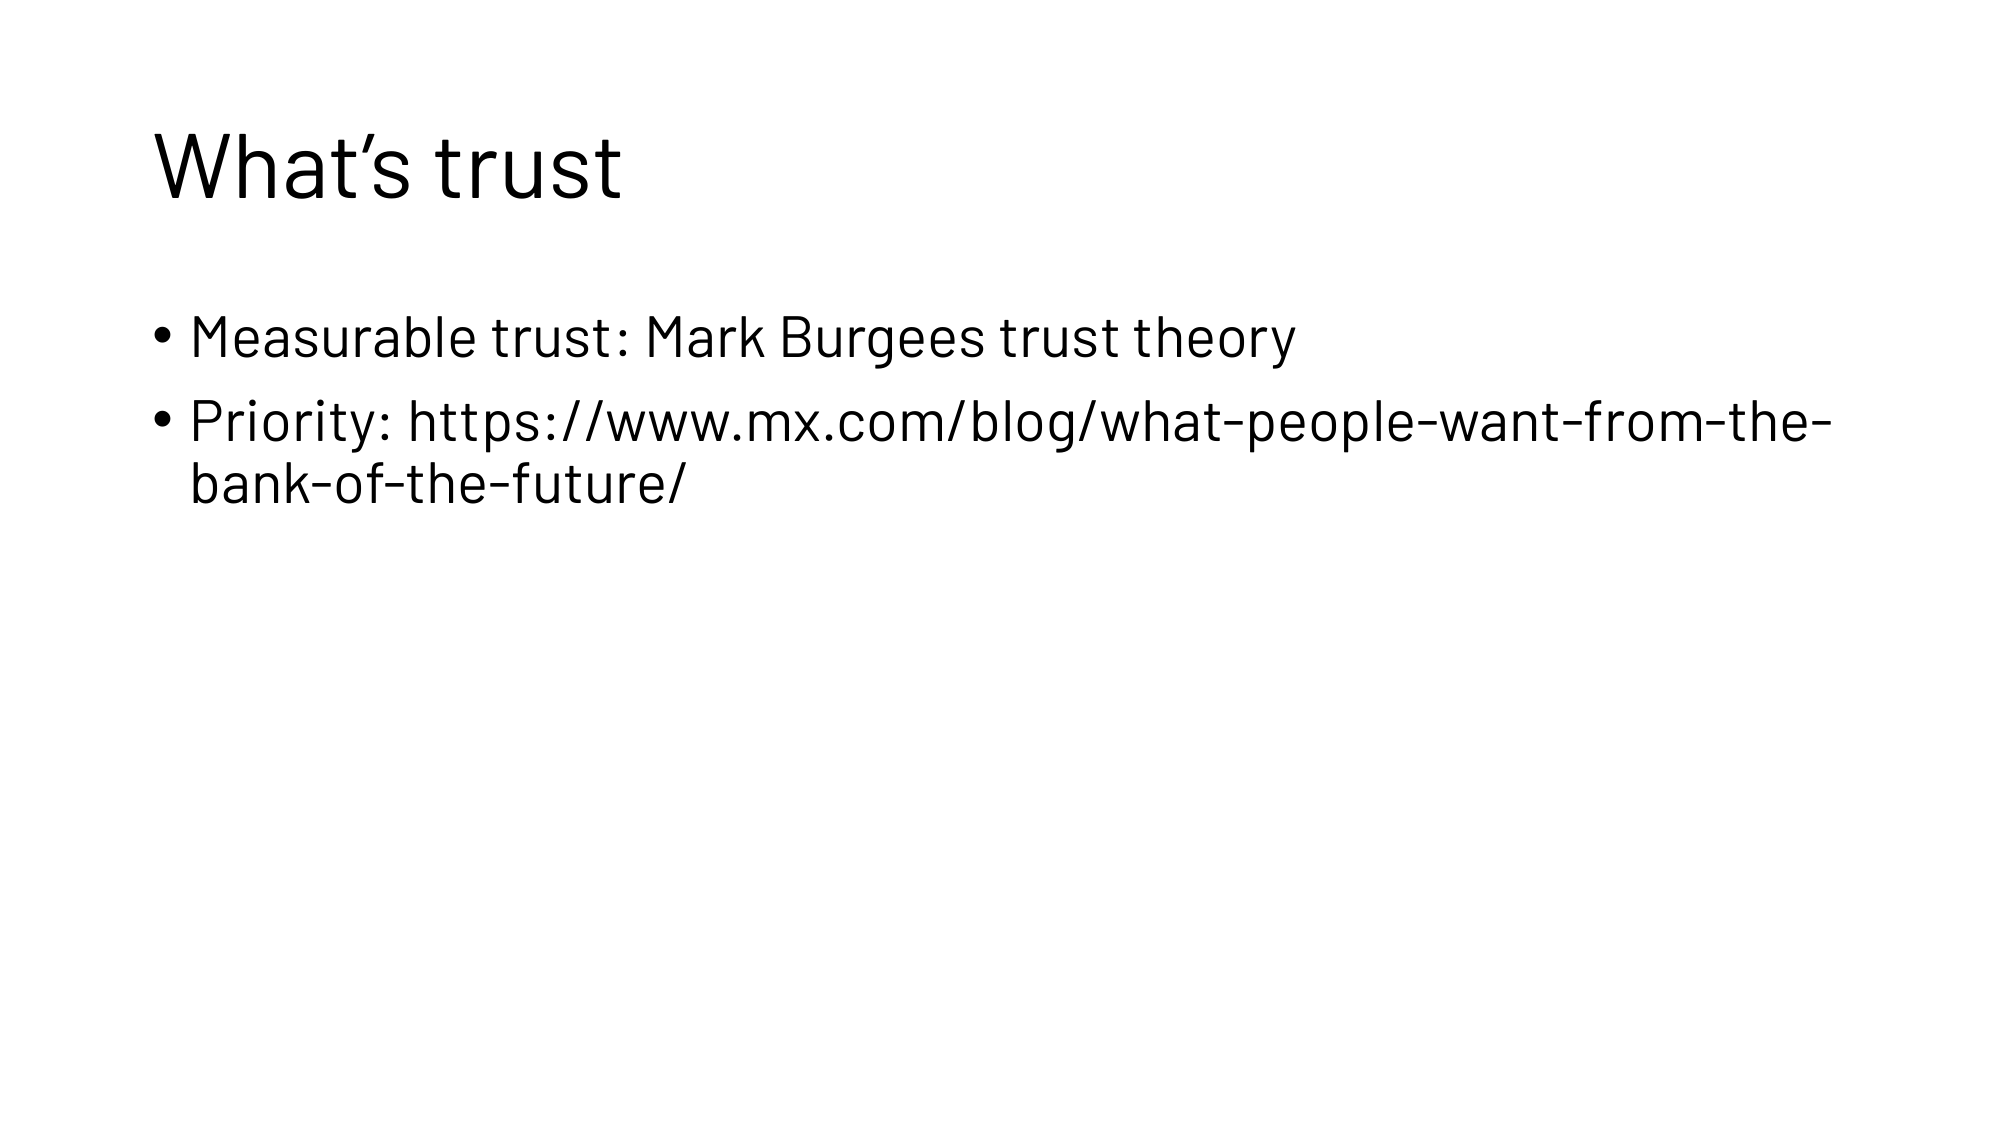

# What’s trust
Measurable trust: Mark Burgees trust theory
Priority: https://www.mx.com/blog/what-people-want-from-the-bank-of-the-future/